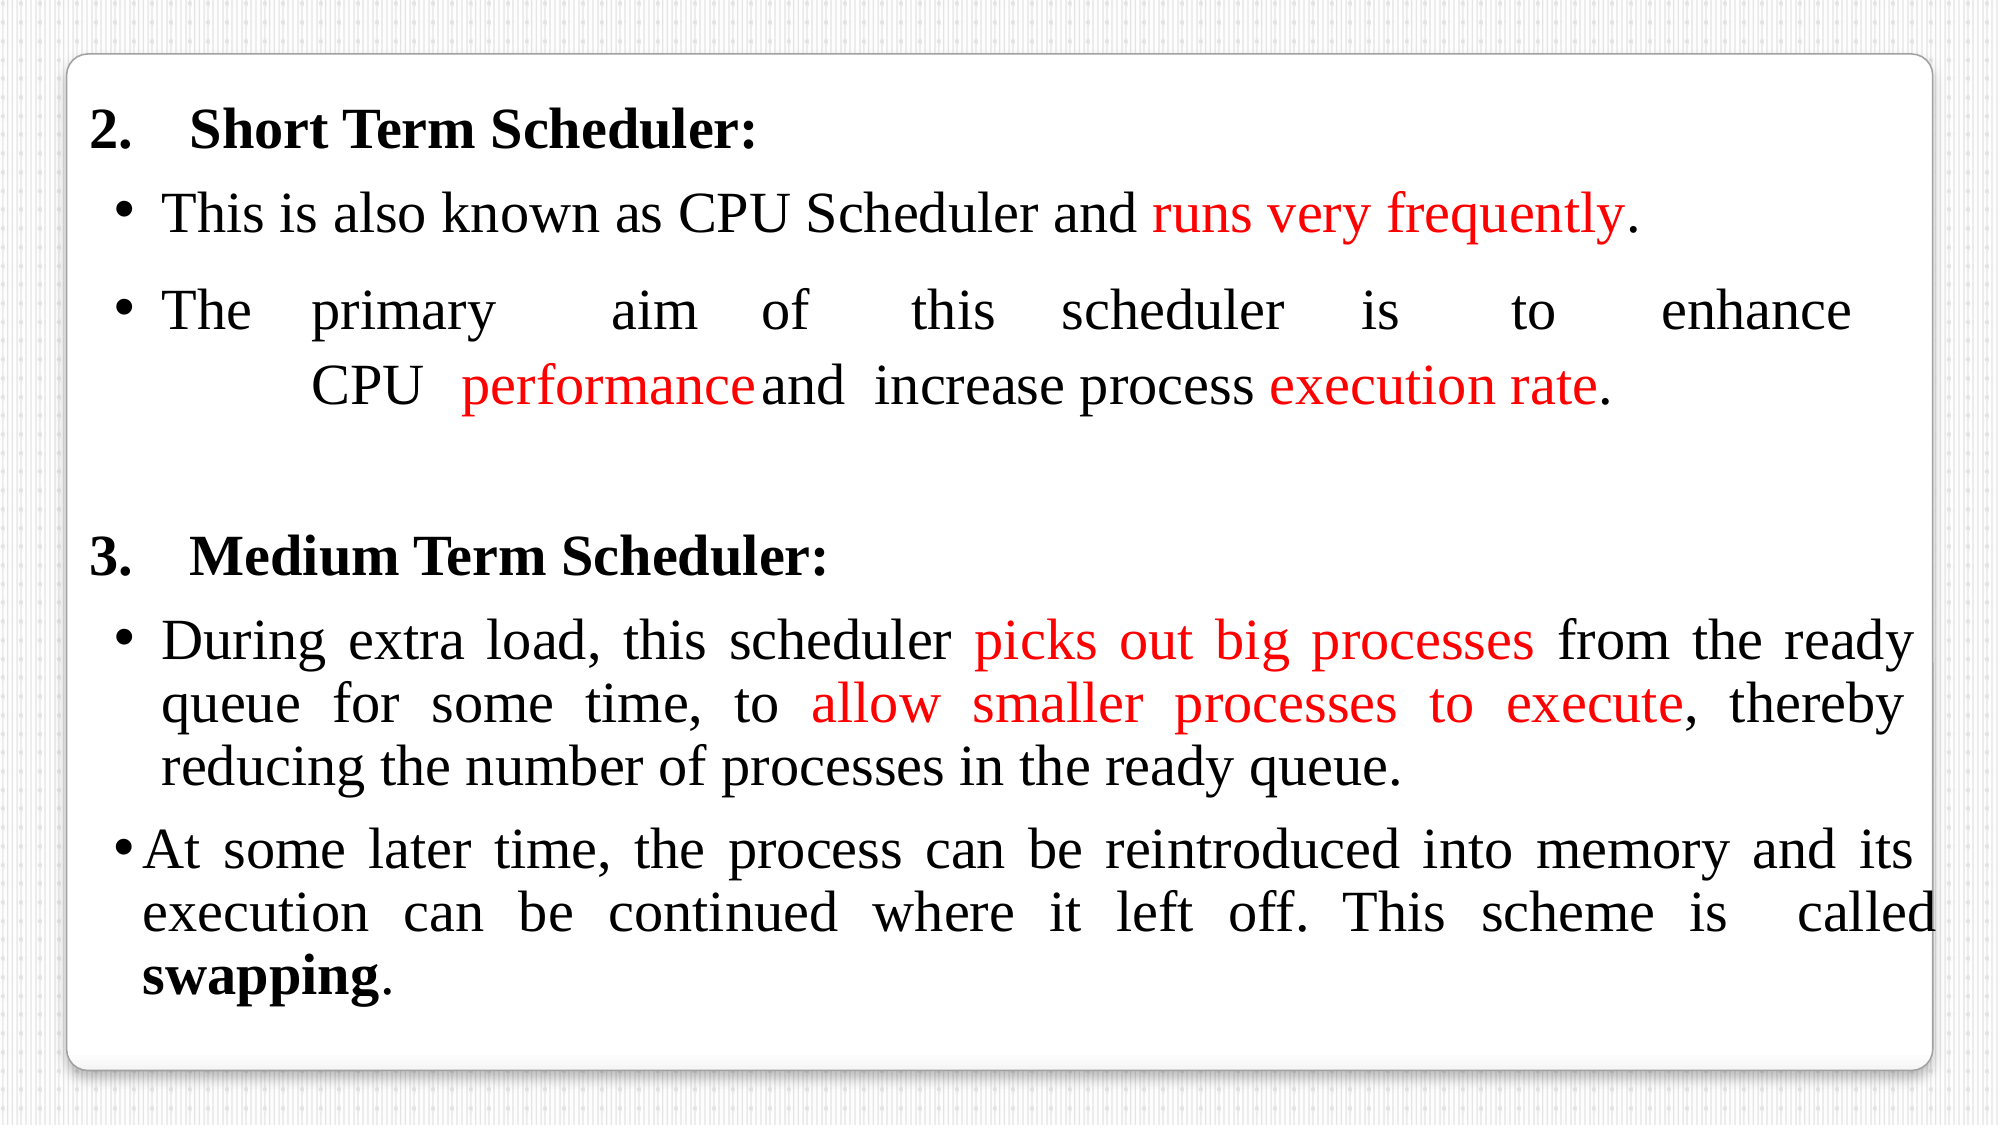

Short Term Scheduler:
This is also known as CPU Scheduler and runs very frequently.
The	primary	aim	of	this	scheduler	is	to	enhance	CPU	performance	and  increase process execution rate.

Medium Term Scheduler:
During extra load, this scheduler picks out big processes from the ready  queue for some time, to allow smaller processes to execute, thereby  reducing the number of processes in the ready queue.
At some later time, the process can be reintroduced into memory and its  execution can be continued where it left off. This scheme is  called swapping.